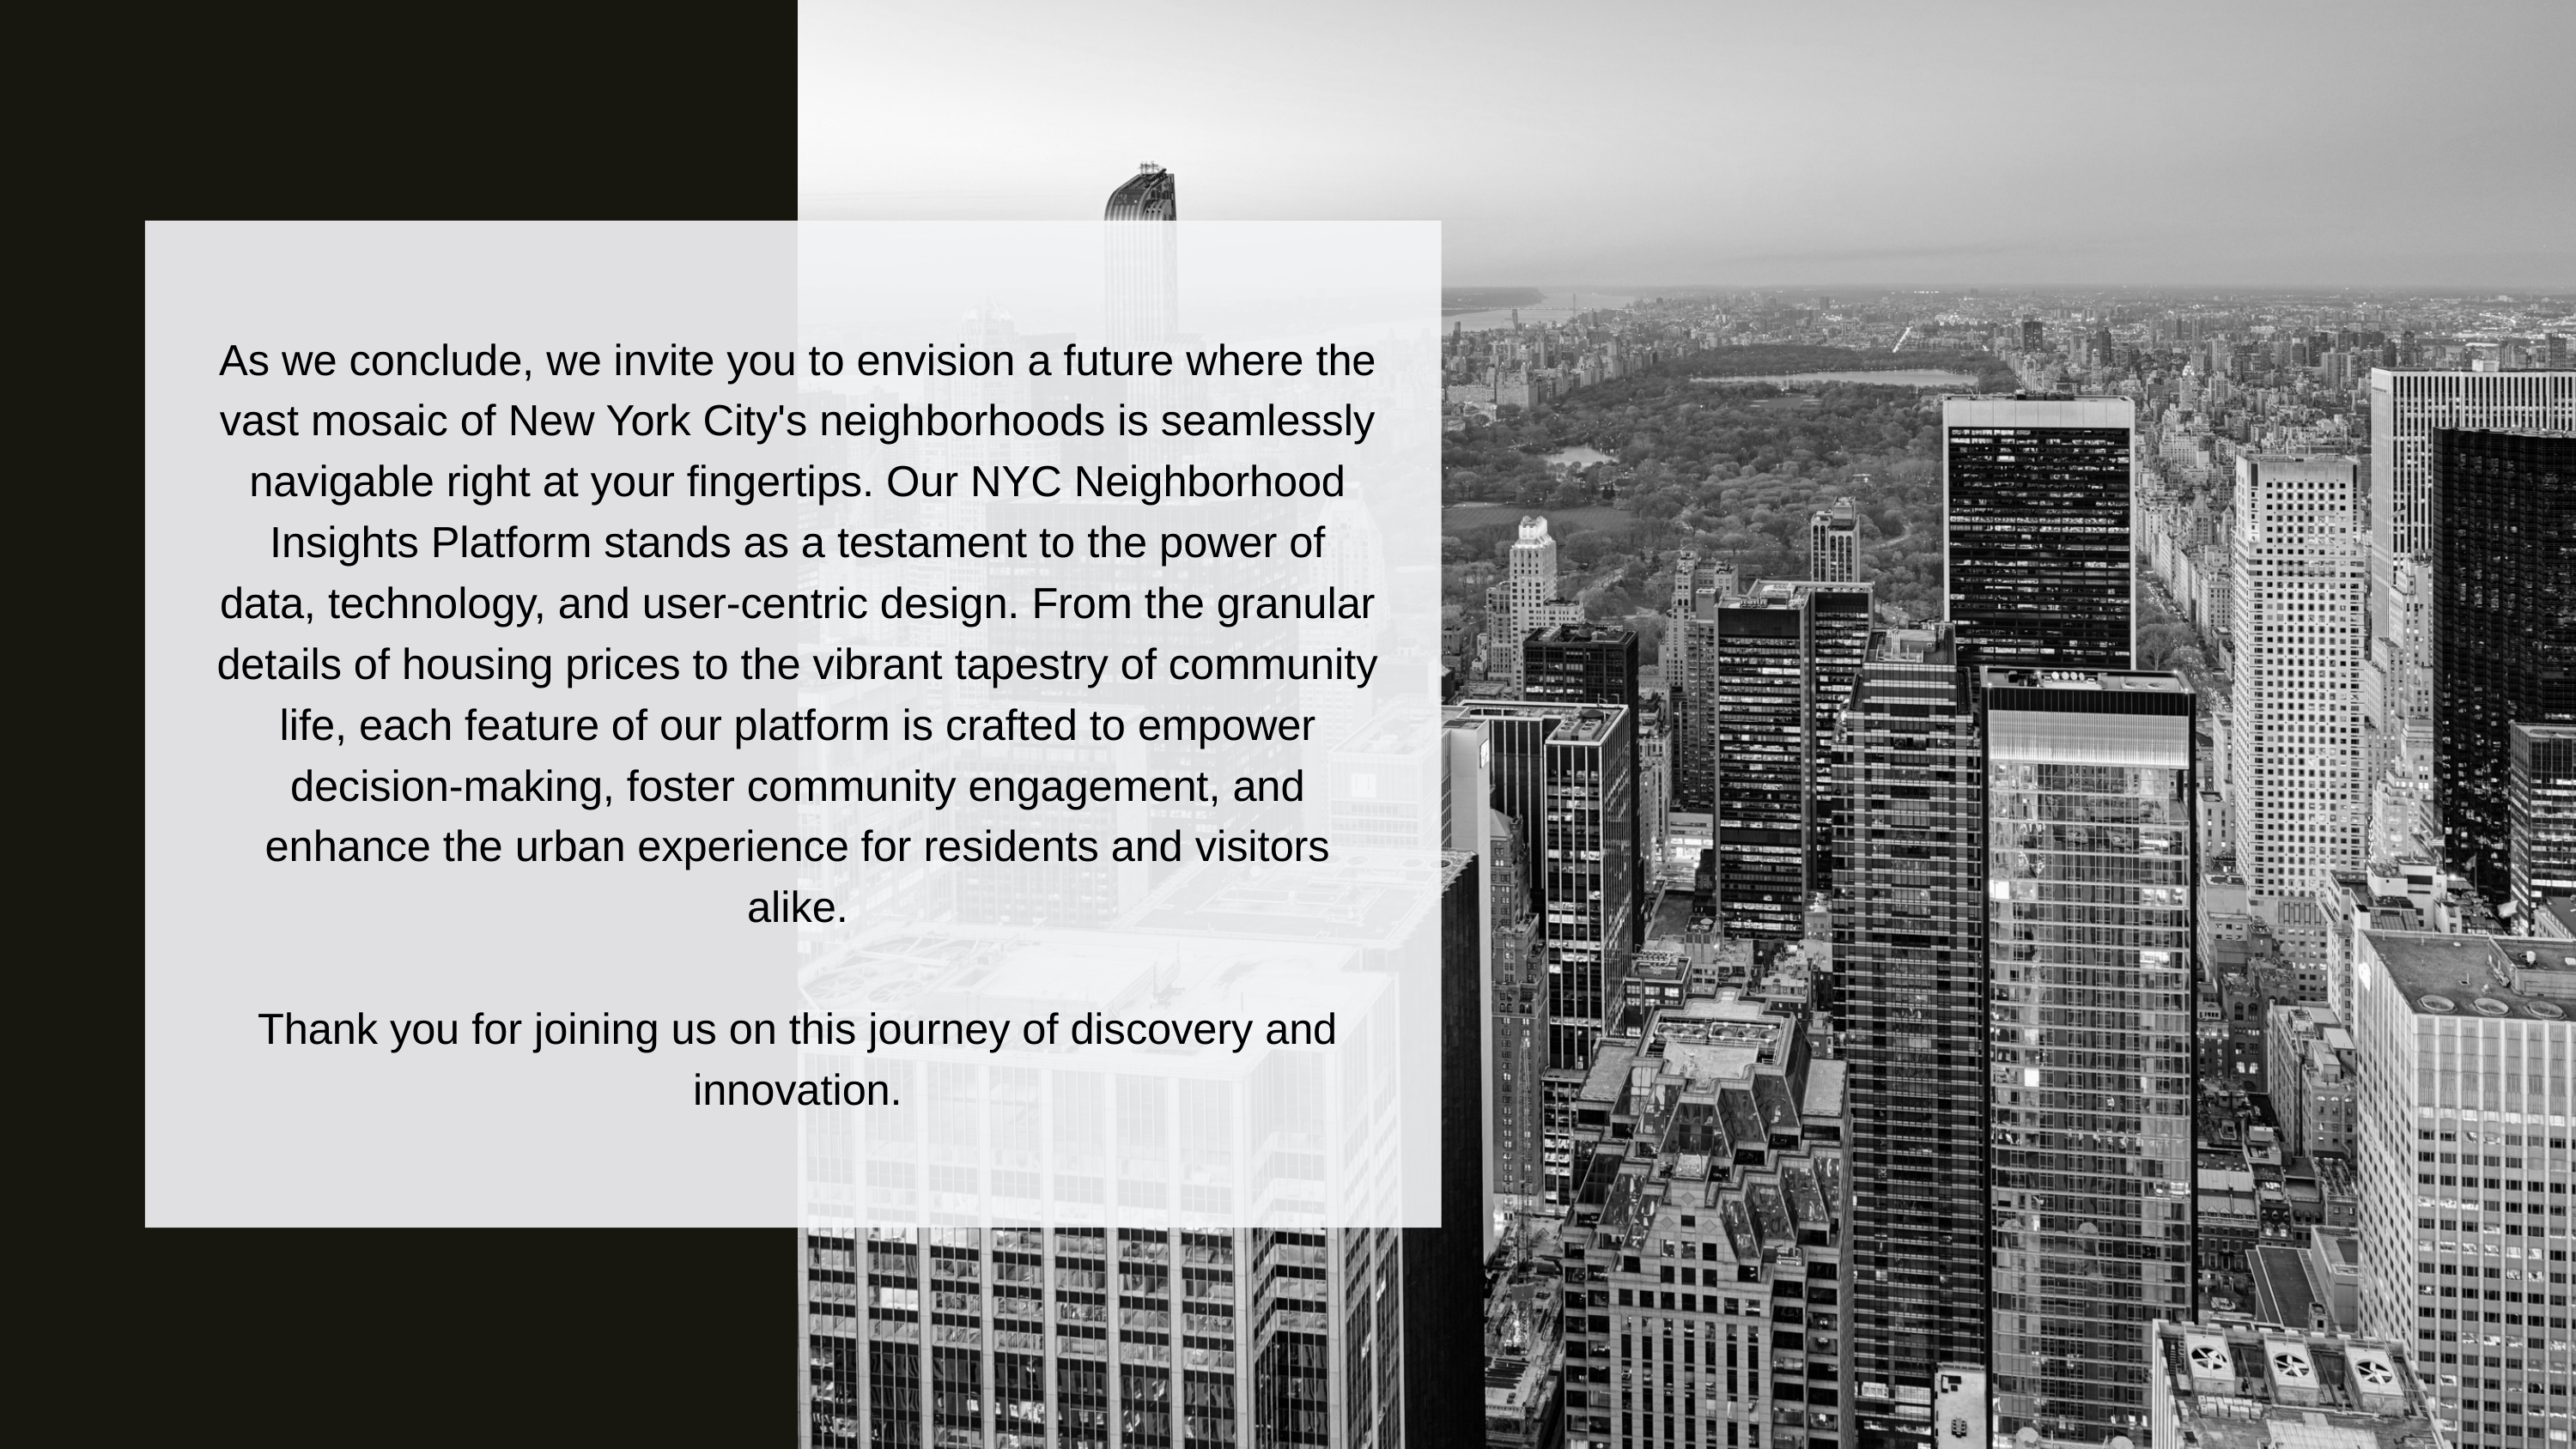

As we conclude, we invite you to envision a future where the vast mosaic of New York City's neighborhoods is seamlessly navigable right at your fingertips. Our NYC Neighborhood Insights Platform stands as a testament to the power of data, technology, and user-centric design. From the granular details of housing prices to the vibrant tapestry of community life, each feature of our platform is crafted to empower decision-making, foster community engagement, and enhance the urban experience for residents and visitors alike.

Thank you for joining us on this journey of discovery and innovation.